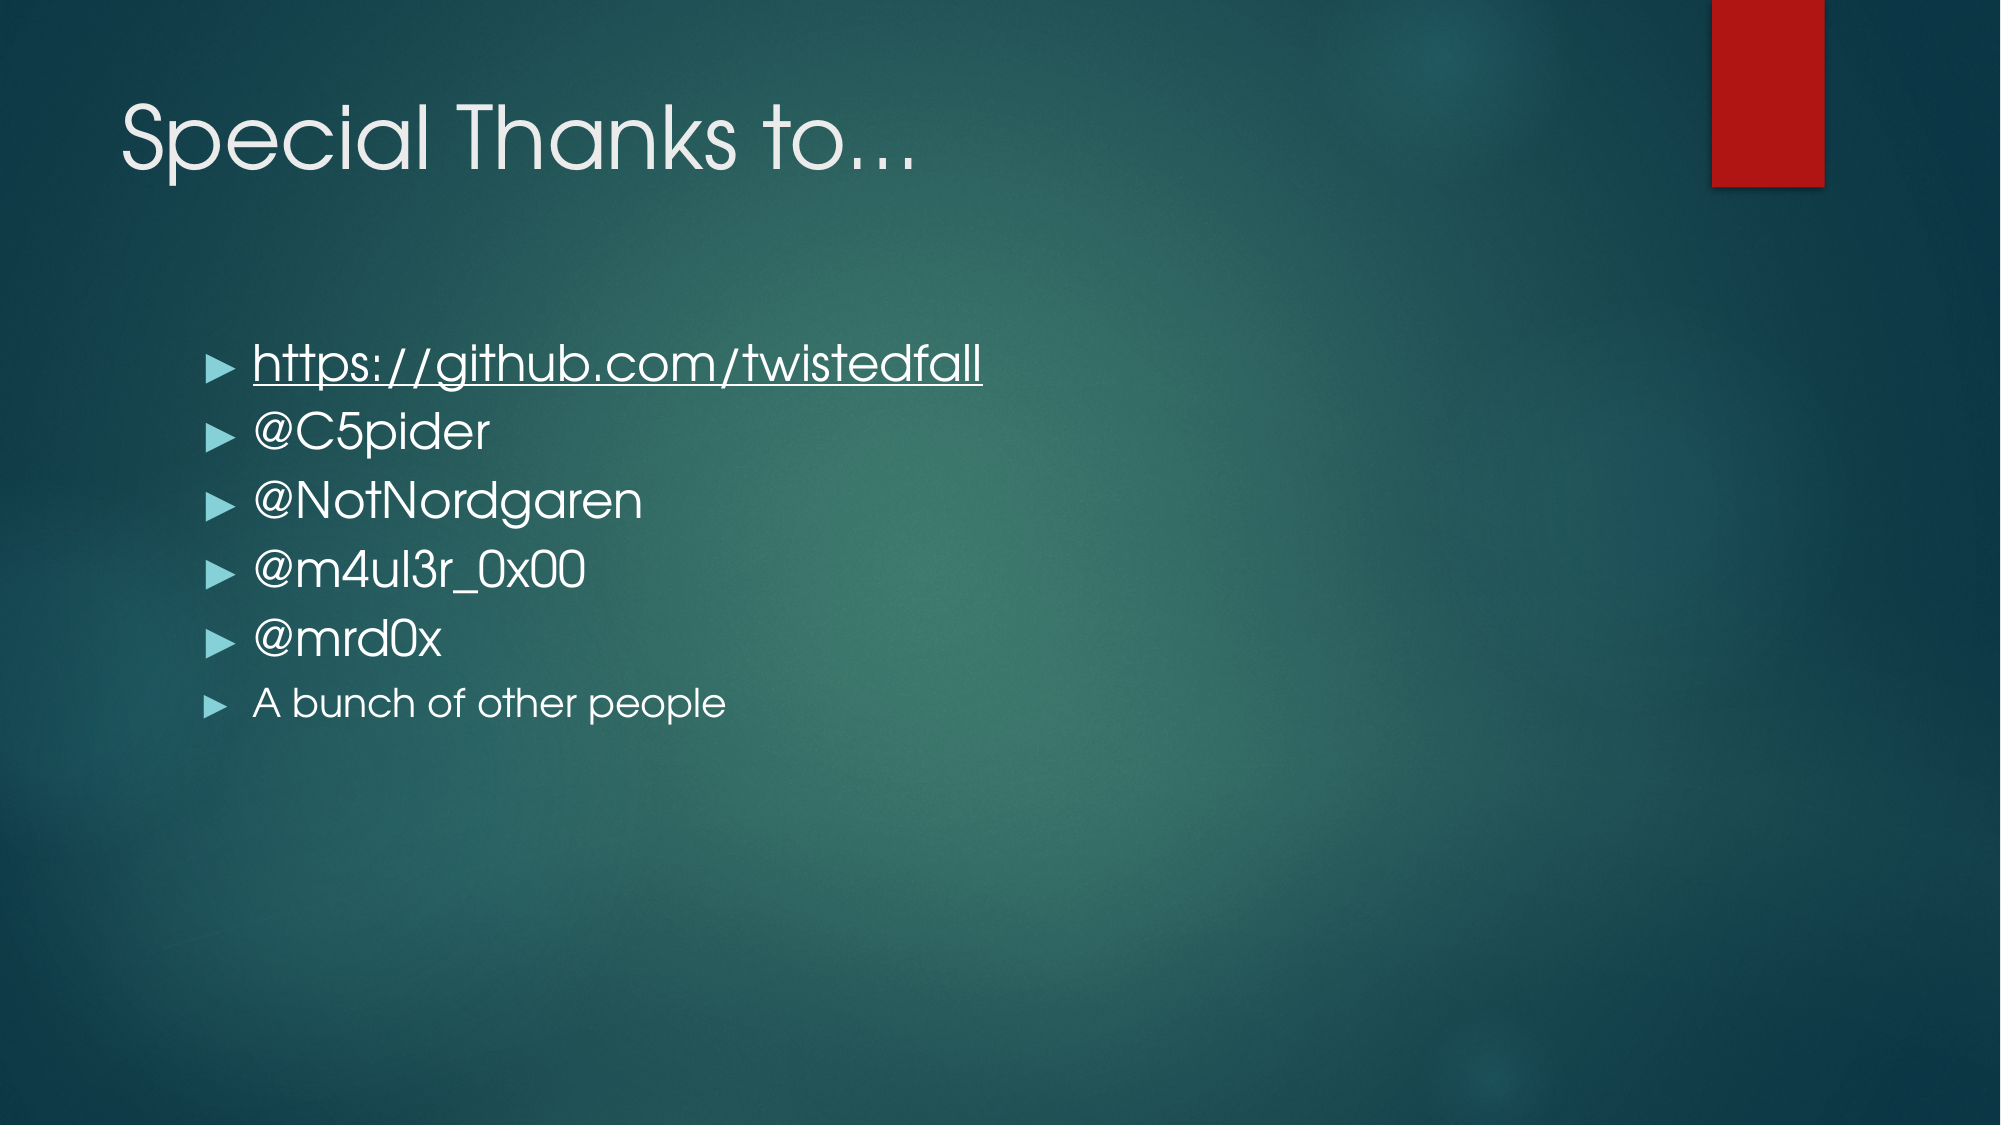

# Special Thanks to…
https://github.com/twistedfall
@C5pider
@NotNordgaren
@m4ul3r_0x00
@mrd0x
A bunch of other people